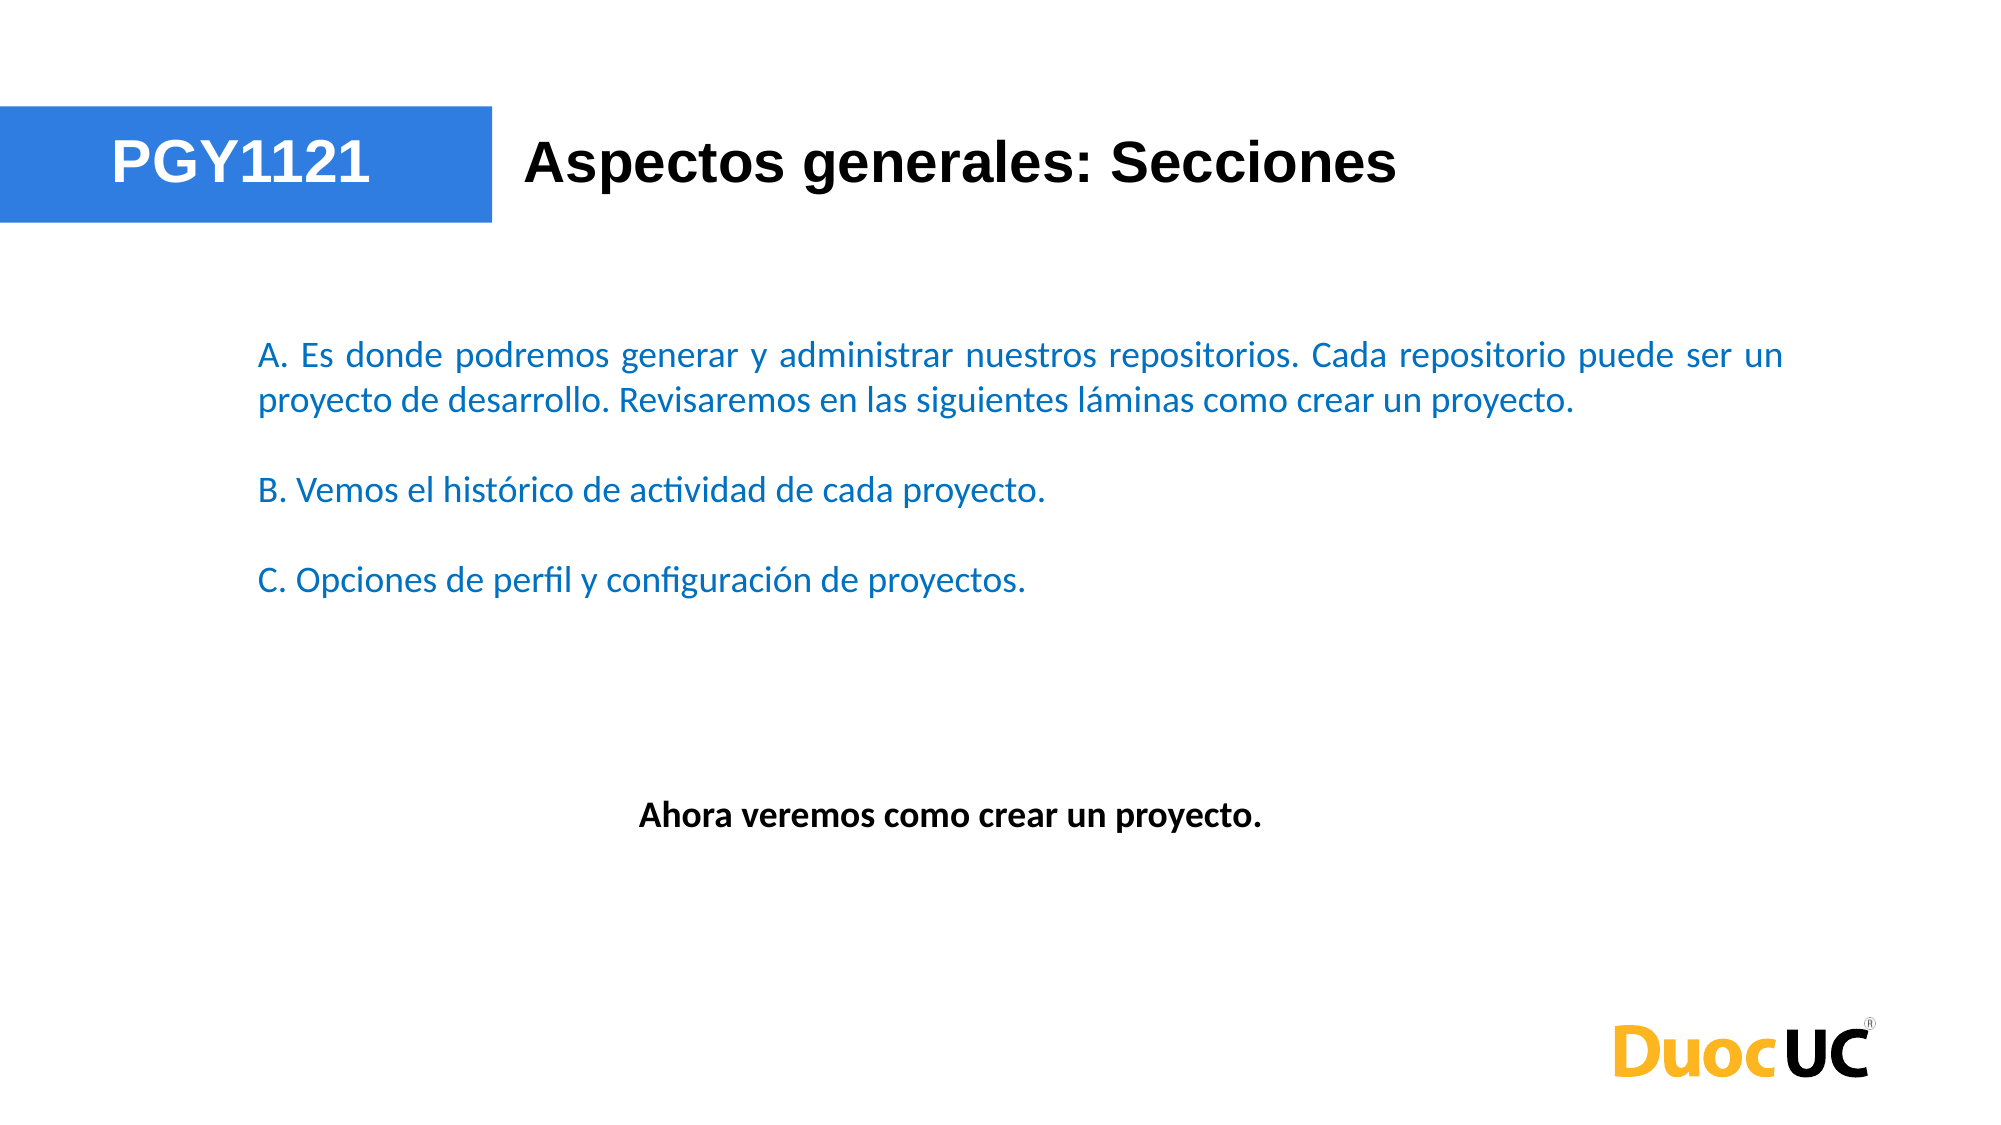

Aspectos generales: Secciones
PGY1121
A. Es donde podremos generar y administrar nuestros repositorios. Cada repositorio puede ser un proyecto de desarrollo. Revisaremos en las siguientes láminas como crear un proyecto.

B. Vemos el histórico de actividad de cada proyecto.

C. Opciones de perfil y configuración de proyectos.

Ahora veremos como crear un proyecto.